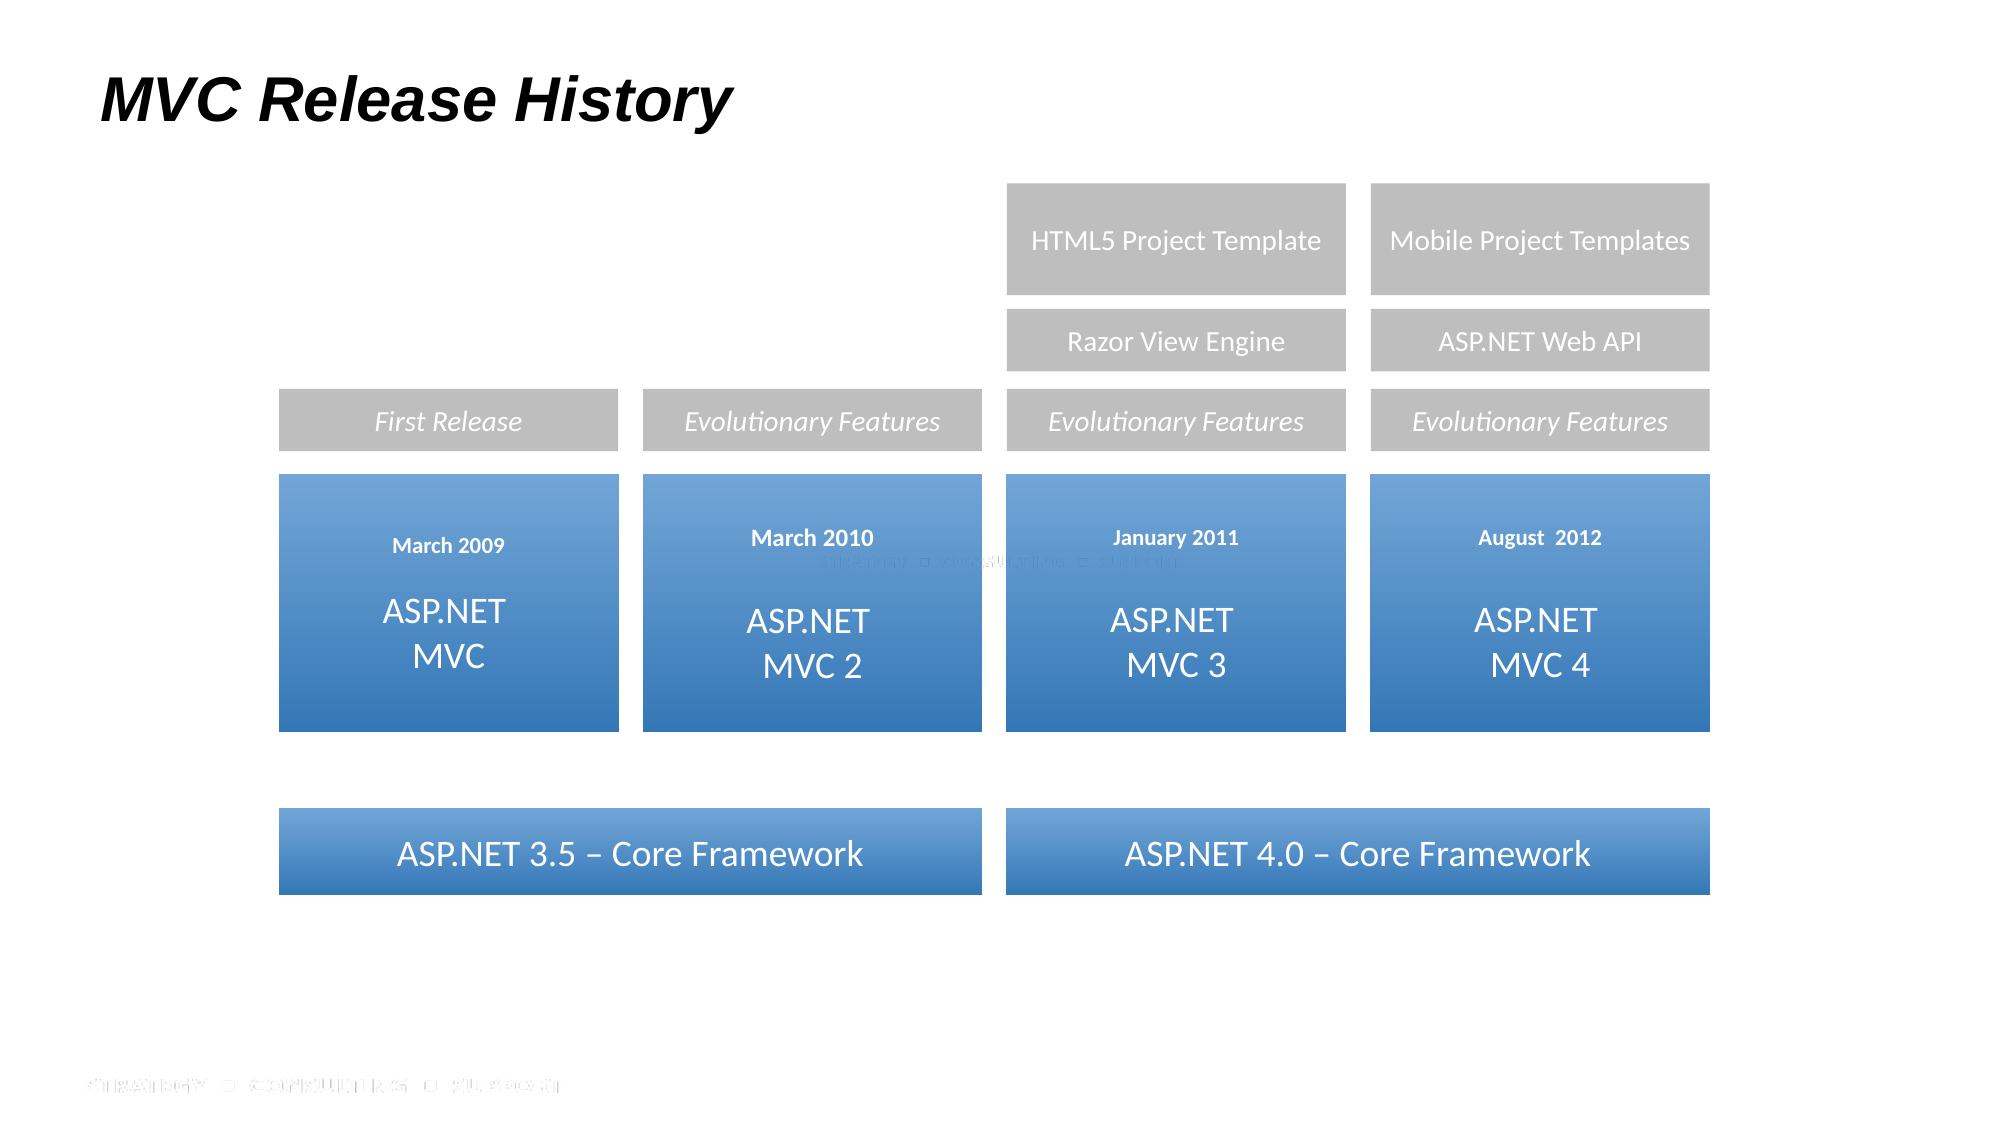

# MVC Release History
HTML5 Project Template
Mobile Project Templates
Razor View Engine
ASP.NET Web API
First Release
Evolutionary Features
Evolutionary Features
Evolutionary Features
March 2009

ASP.NET
MVC
March 2010

ASP.NET
MVC 2
January 2011

ASP.NET
MVC 3
August  2012

ASP.NET
MVC 4
ASP.NET 3.5 – Core Framework
ASP.NET 4.0 – Core Framework